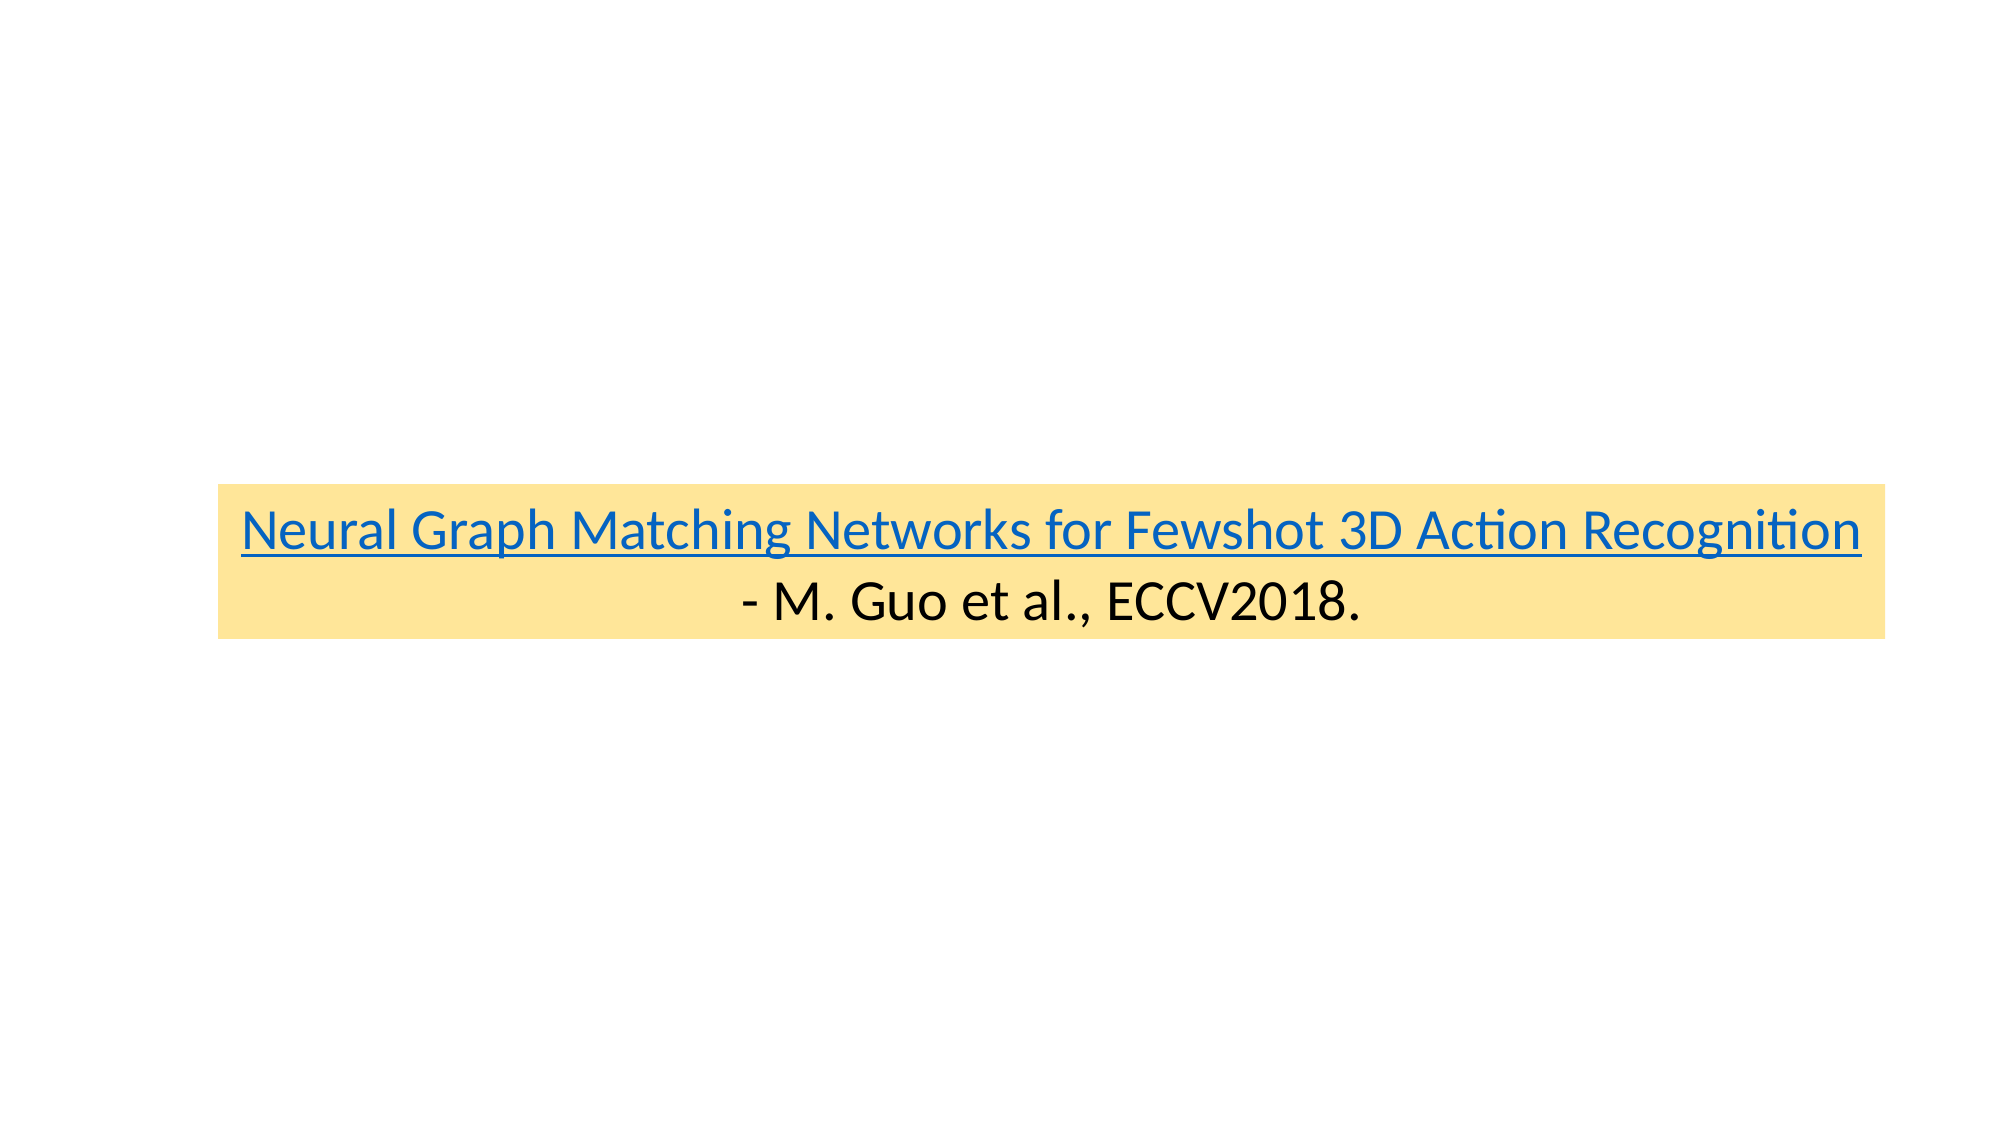

Neural Graph Matching Networks for Fewshot 3D Action Recognition
- M. Guo et al., ECCV2018.